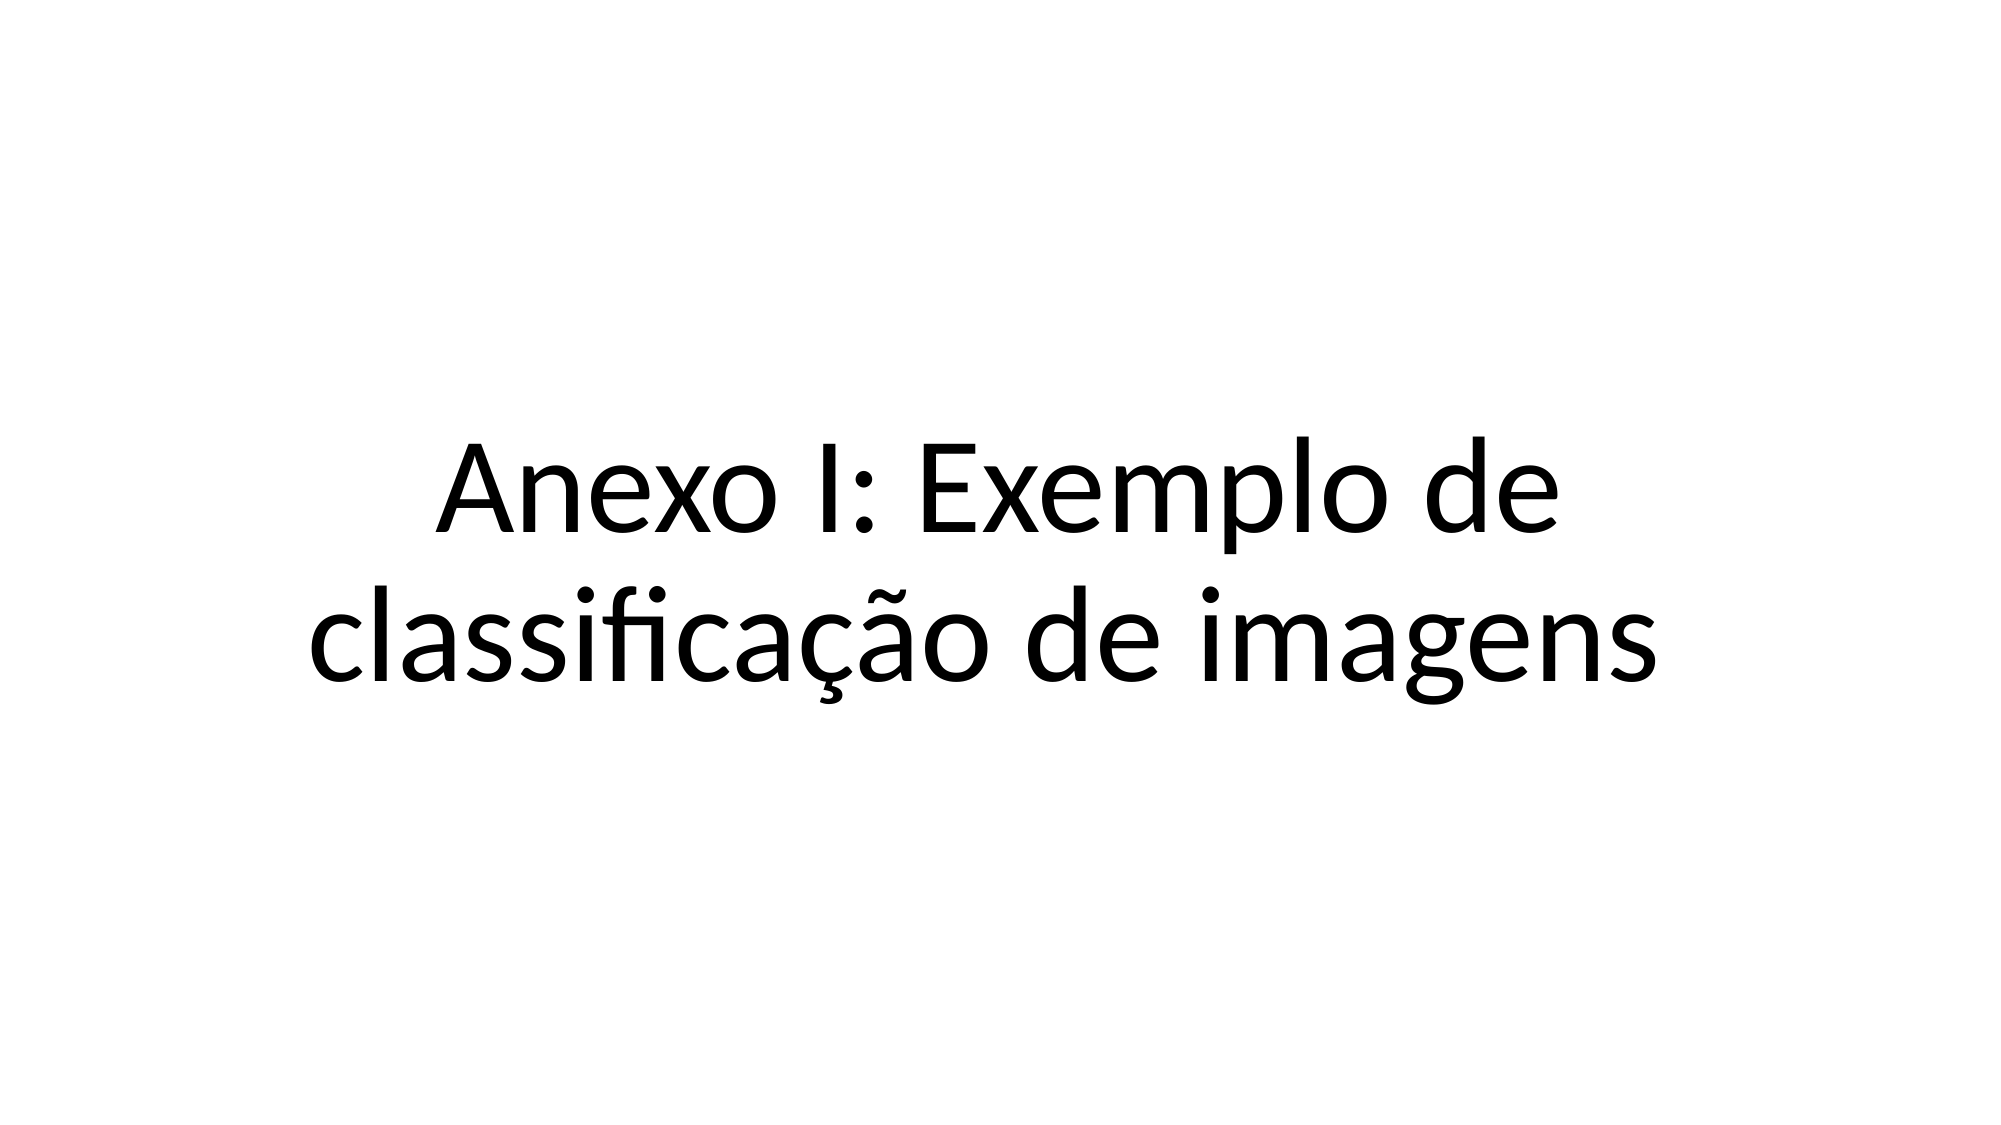

Anexo I: Exemplo de classificação de imagens